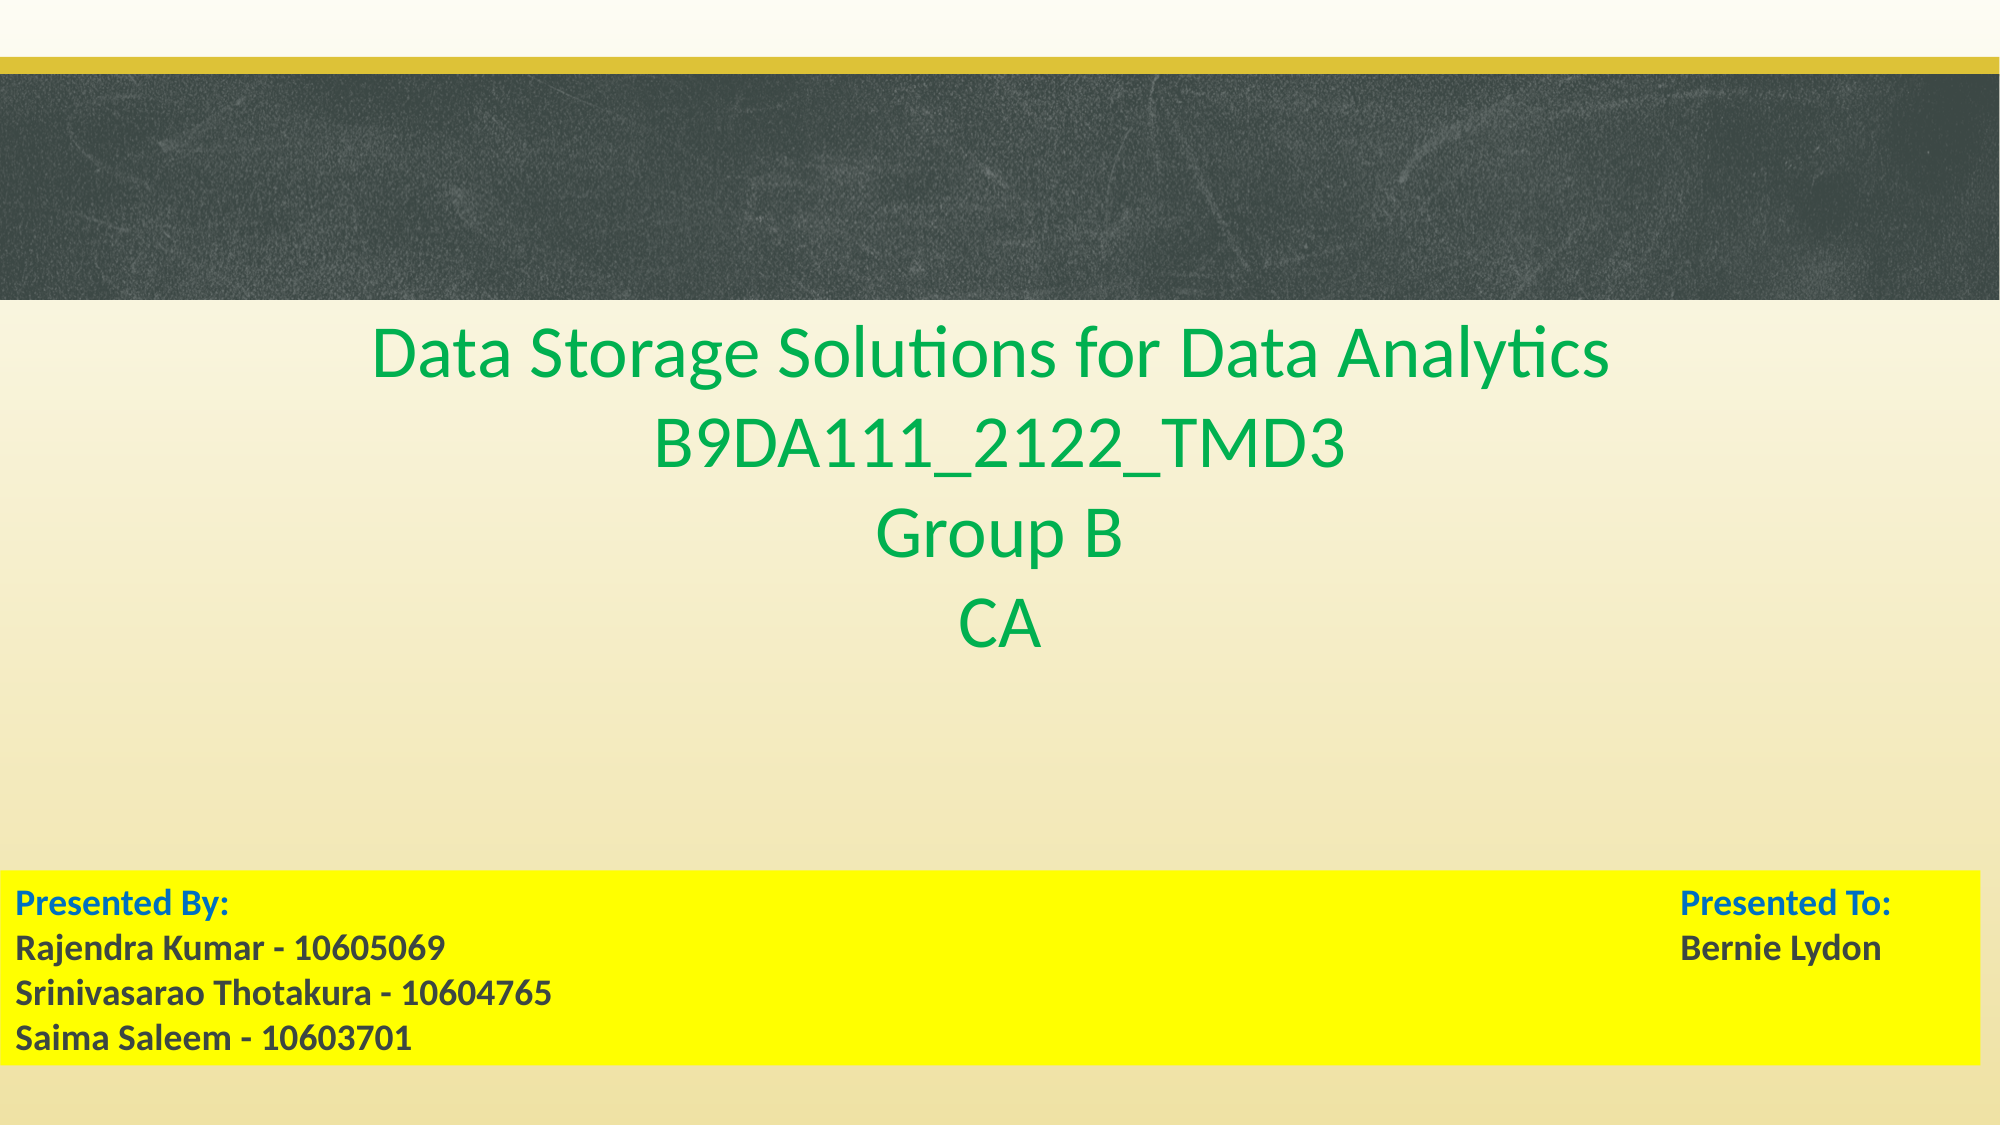

Data Storage Solutions for Data Analytics
B9DA111_2122_TMD3
Group B
CA
Presented By:
Rajendra Kumar - 10605069
Srinivasarao Thotakura - 10604765
Saima Saleem - 10603701
Presented To:
Bernie Lydon